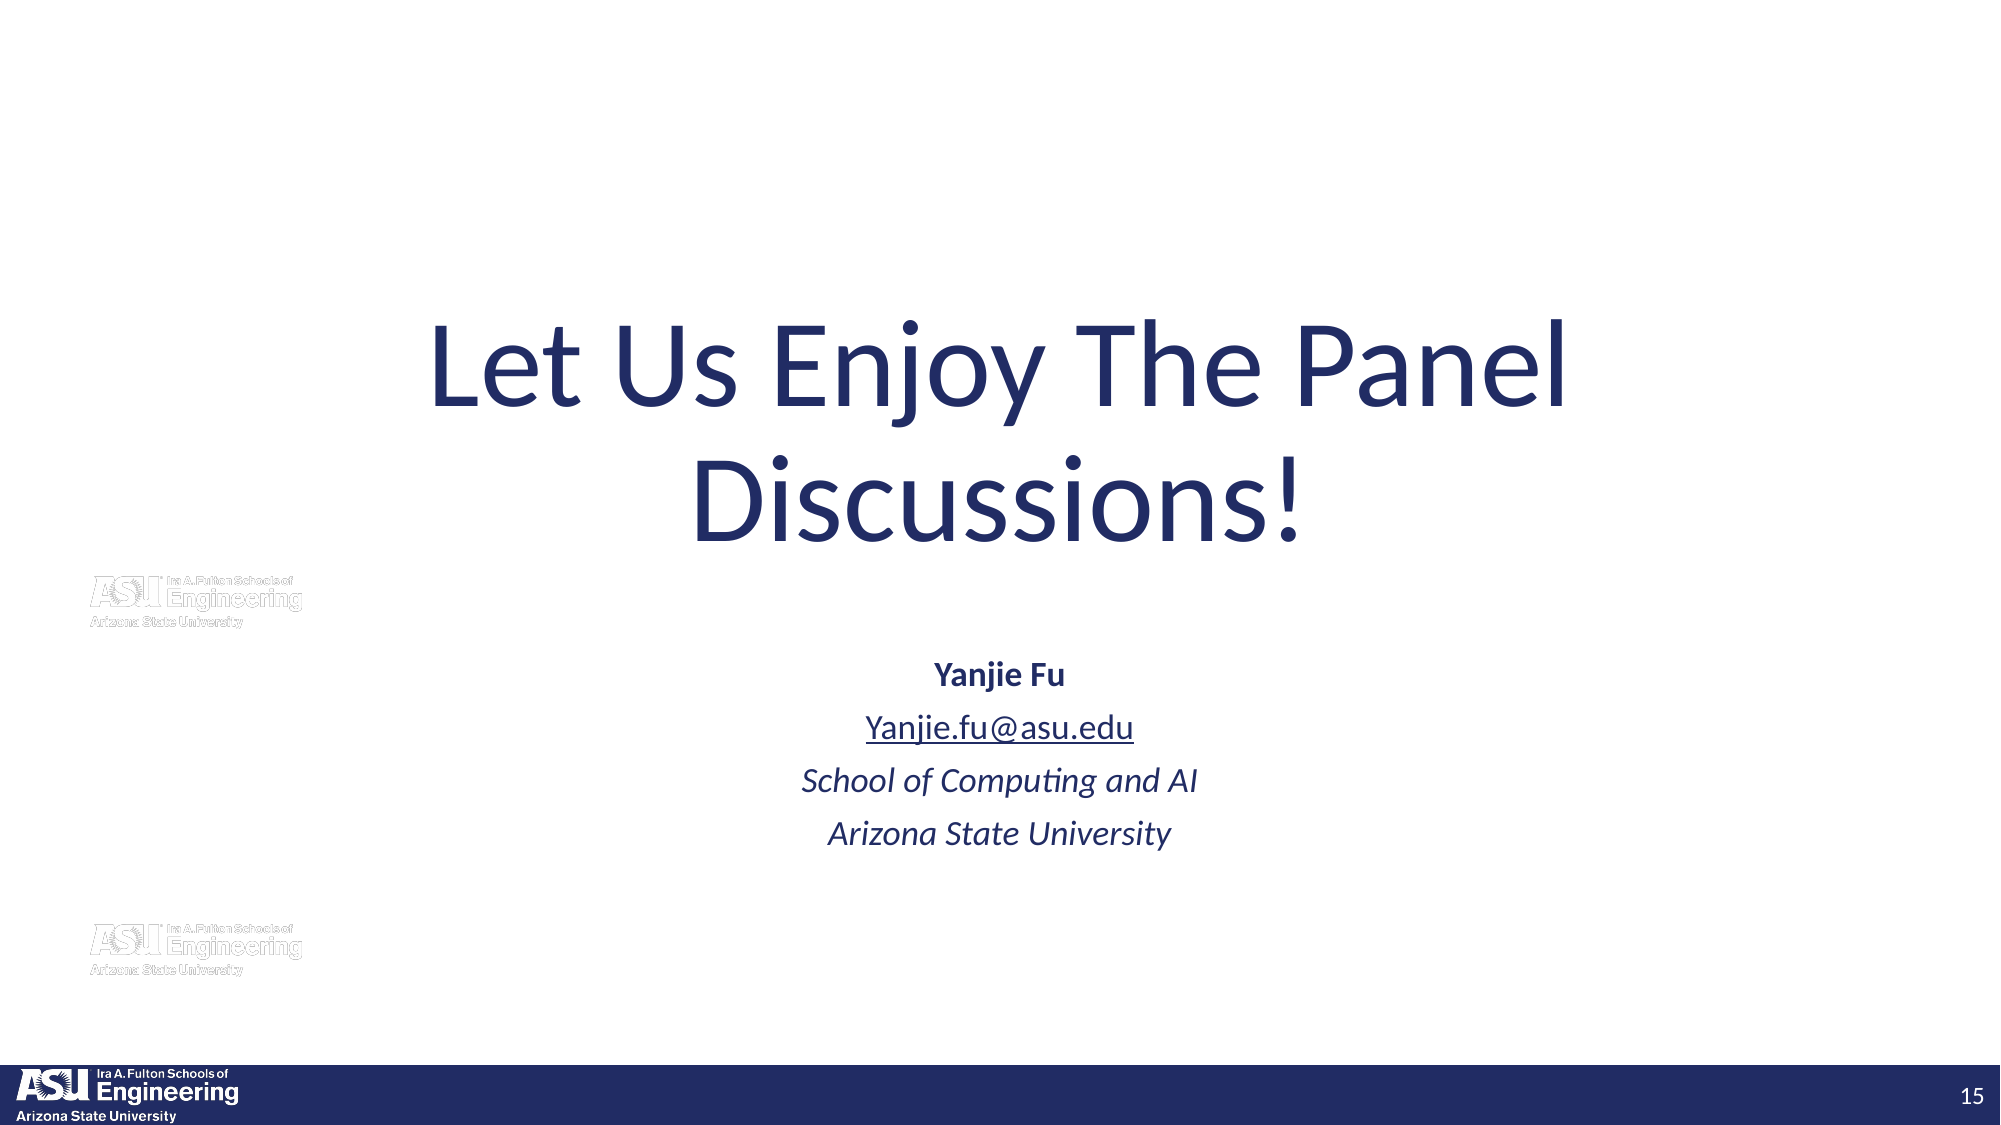

# Let Us Enjoy The Panel Discussions!

Yanjie Fu
Yanjie.fu@asu.edu
School of Computing and AI
Arizona State University